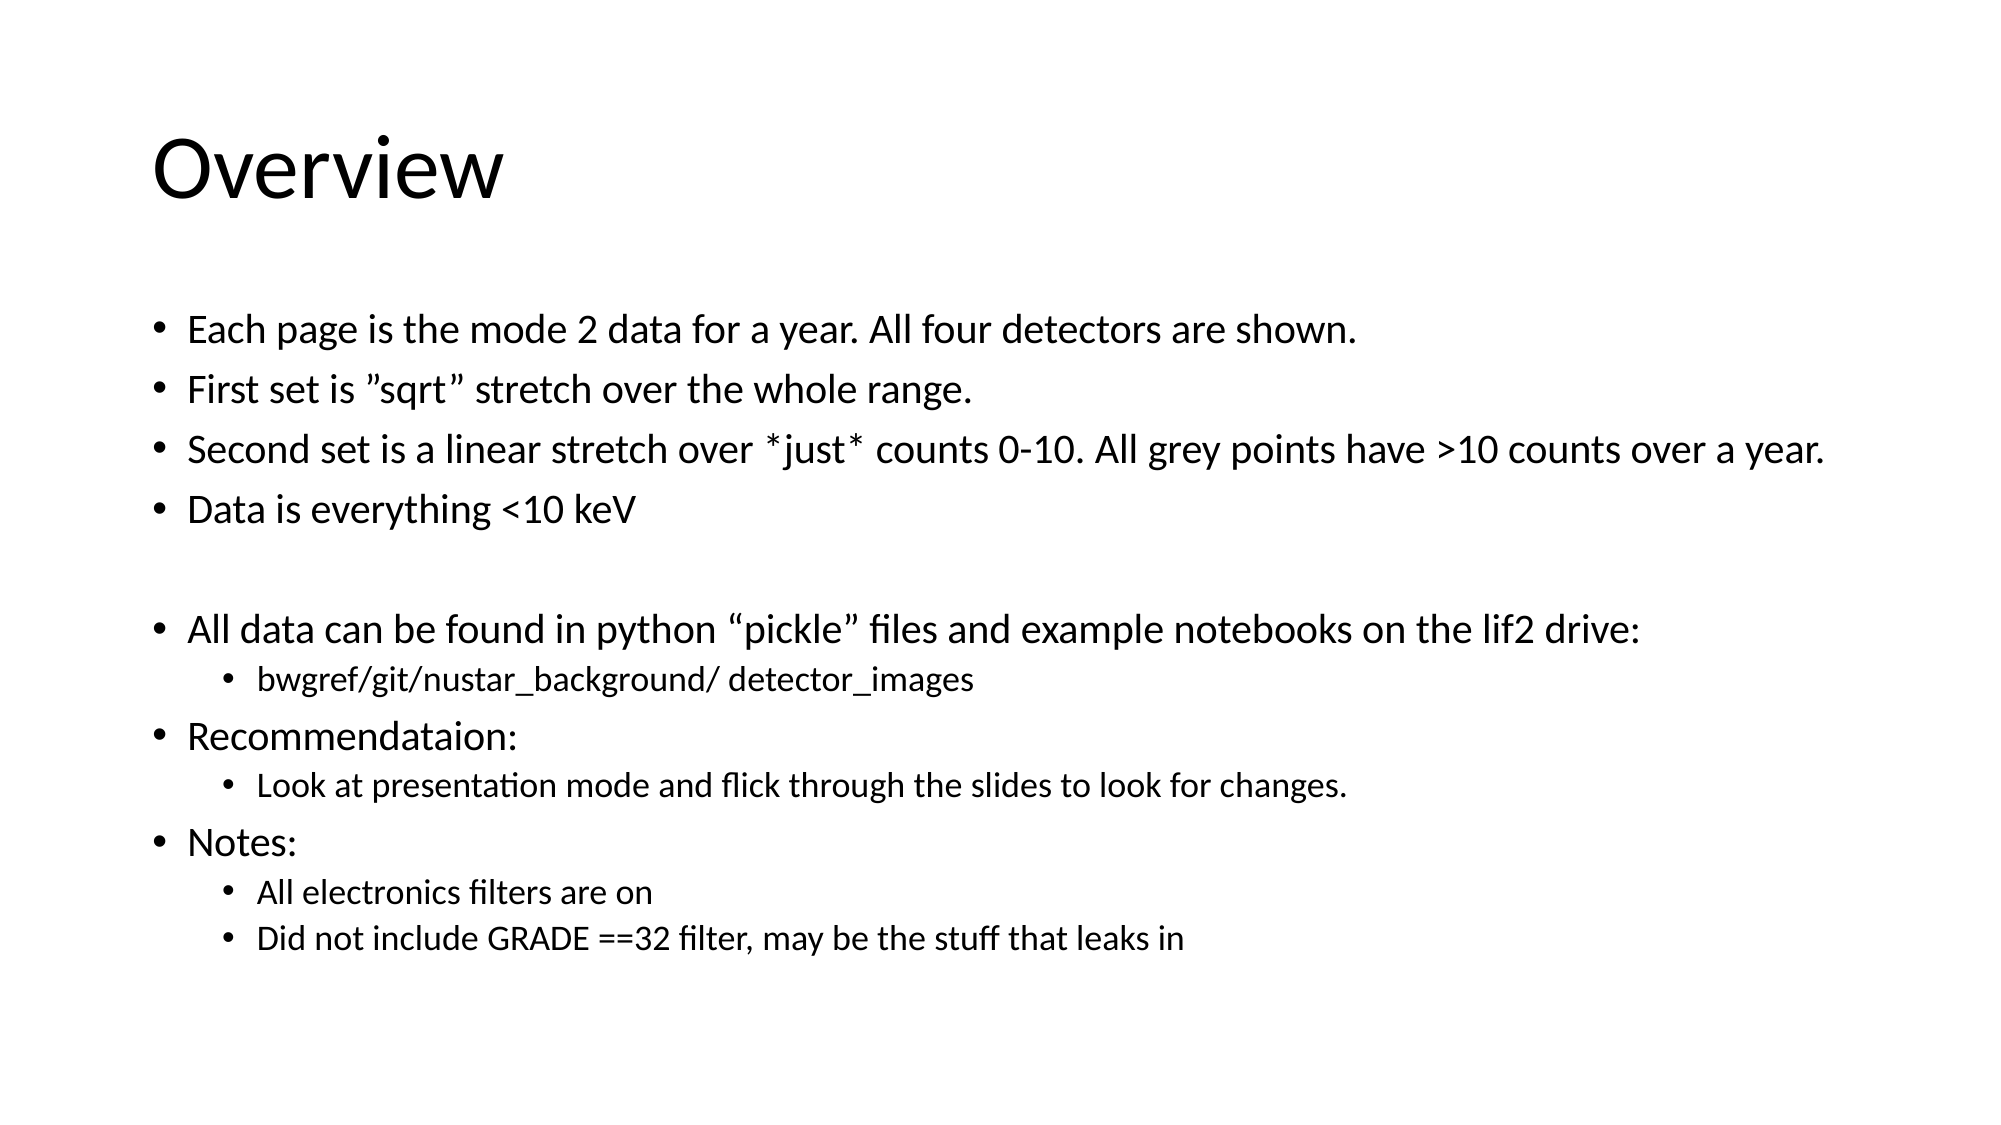

# Overview
Each page is the mode 2 data for a year. All four detectors are shown.
First set is ”sqrt” stretch over the whole range.
Second set is a linear stretch over *just* counts 0-10. All grey points have >10 counts over a year.
Data is everything <10 keV

All data can be found in python “pickle” files and example notebooks on the lif2 drive:
bwgref/git/nustar_background/ detector_images
Recommendataion:
Look at presentation mode and flick through the slides to look for changes.
Notes:
All electronics filters are on
Did not include GRADE ==32 filter, may be the stuff that leaks in